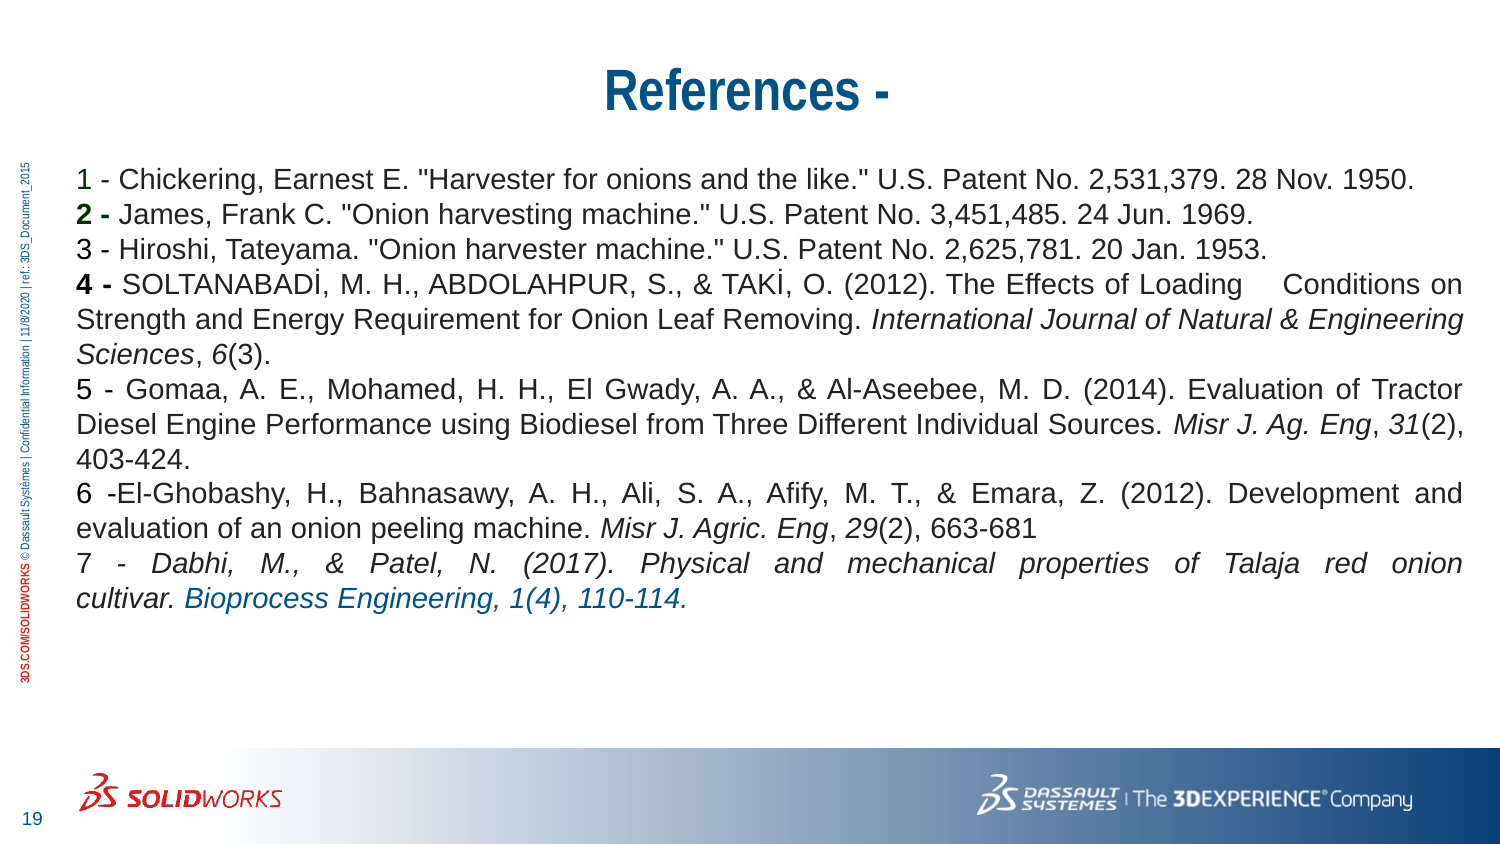

References -
1 - Chickering, Earnest E. "Harvester for onions and the like." U.S. Patent No. 2,531,379. 28 Nov. 1950.
2 - James, Frank C. "Onion harvesting machine." U.S. Patent No. 3,451,485. 24 Jun. 1969.
3 - Hiroshi, Tateyama. "Onion harvester machine." U.S. Patent No. 2,625,781. 20 Jan. 1953.
4 - SOLTANABADİ, M. H., ABDOLAHPUR, S., & TAKİ, O. (2012). The Effects of Loading    Conditions on Strength and Energy Requirement for Onion Leaf Removing. International Journal of Natural & Engineering Sciences, 6(3).
5 - Gomaa, A. E., Mohamed, H. H., El Gwady, A. A., & Al-Aseebee, M. D. (2014). Evaluation of Tractor Diesel Engine Performance using Biodiesel from Three Different Individual Sources. Misr J. Ag. Eng, 31(2), 403-424.
6 -El-Ghobashy, H., Bahnasawy, A. H., Ali, S. A., Afify, M. T., & Emara, Z. (2012). Development and evaluation of an onion peeling machine. Misr J. Agric. Eng, 29(2), 663-681
7 - Dabhi, M., & Patel, N. (2017). Physical and mechanical properties of Talaja red onion cultivar. Bioprocess Engineering, 1(4), 110-114.